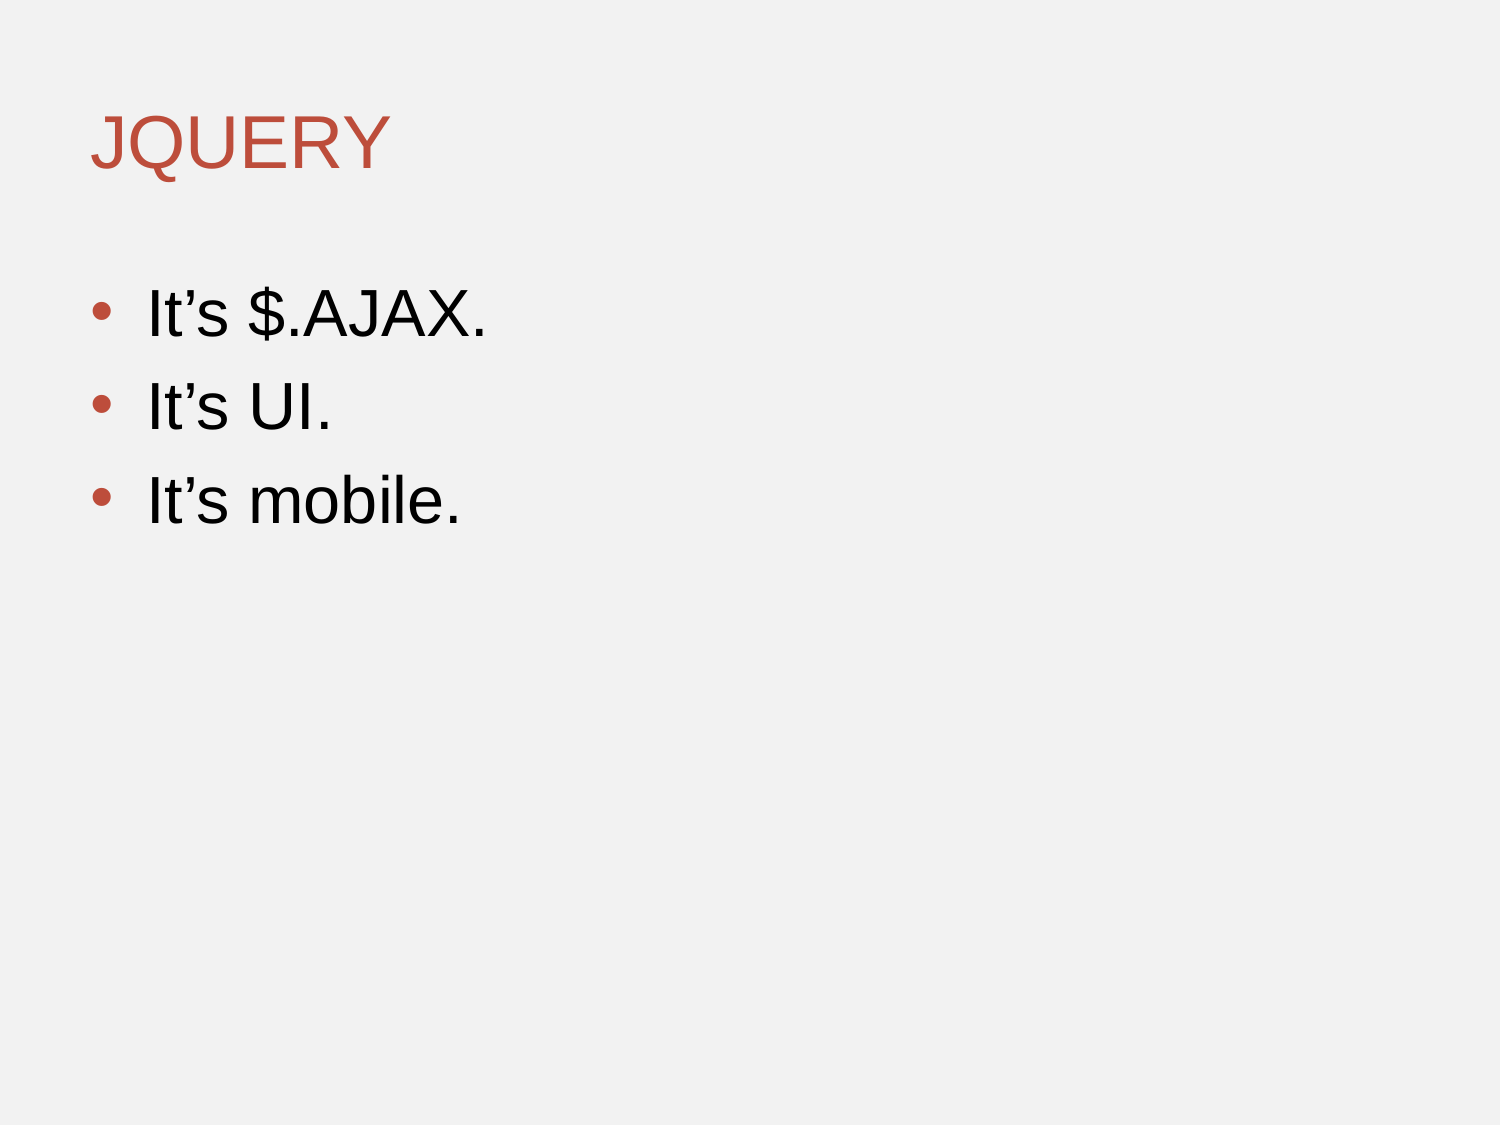

# jQuery
It’s $.AJAX.
It’s UI.
It’s mobile.